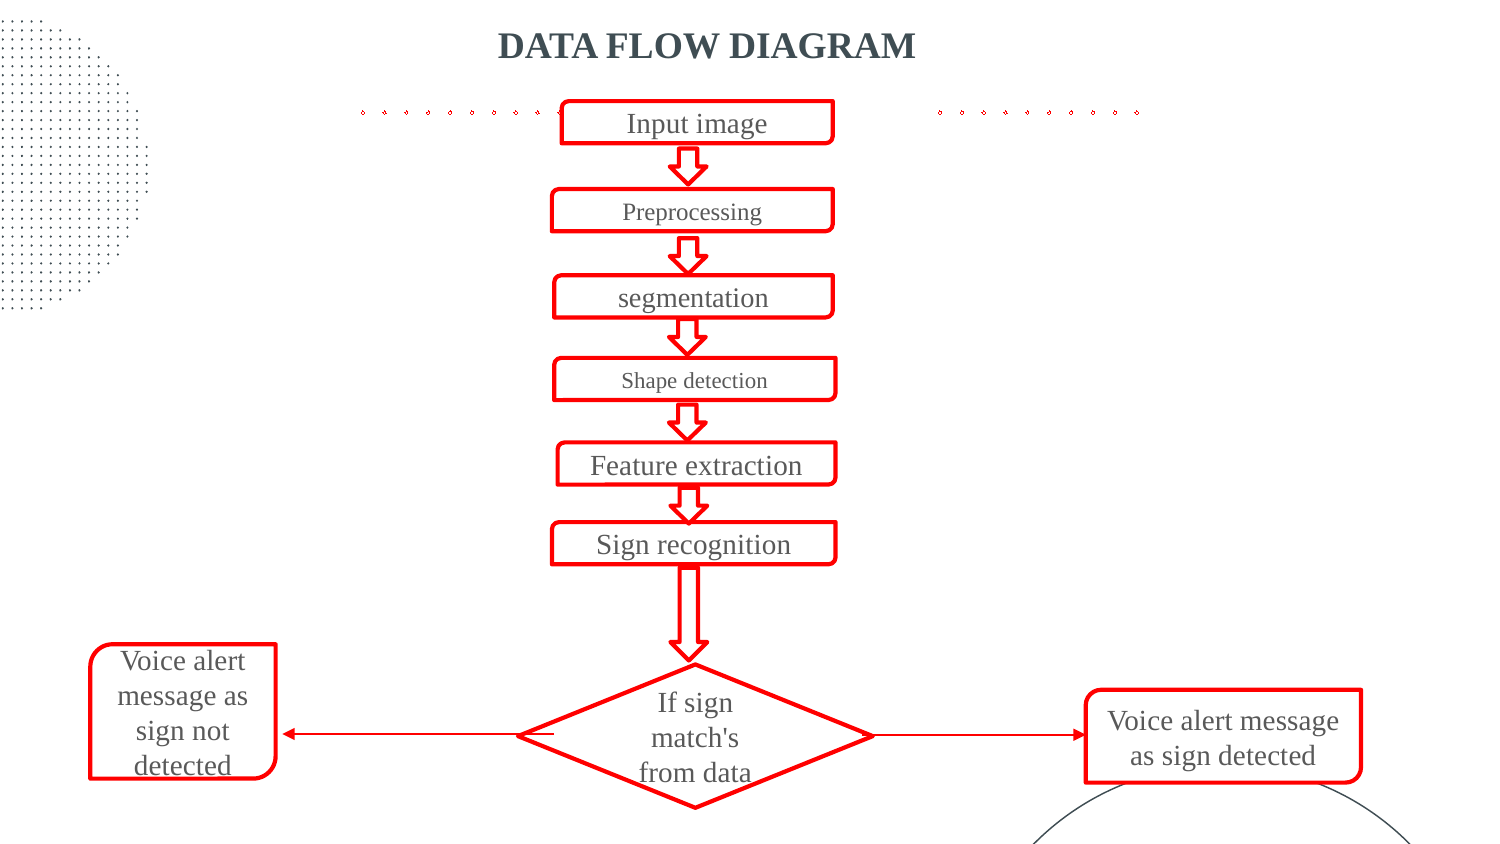

# DATA FLOW DIAGRAM

Input image

Preprocessing

segmentation

Shape detection

Feature extraction

Sign recognition

Voice alert message as sign not detected
If sign match's from data
Voice alert message as sign detected